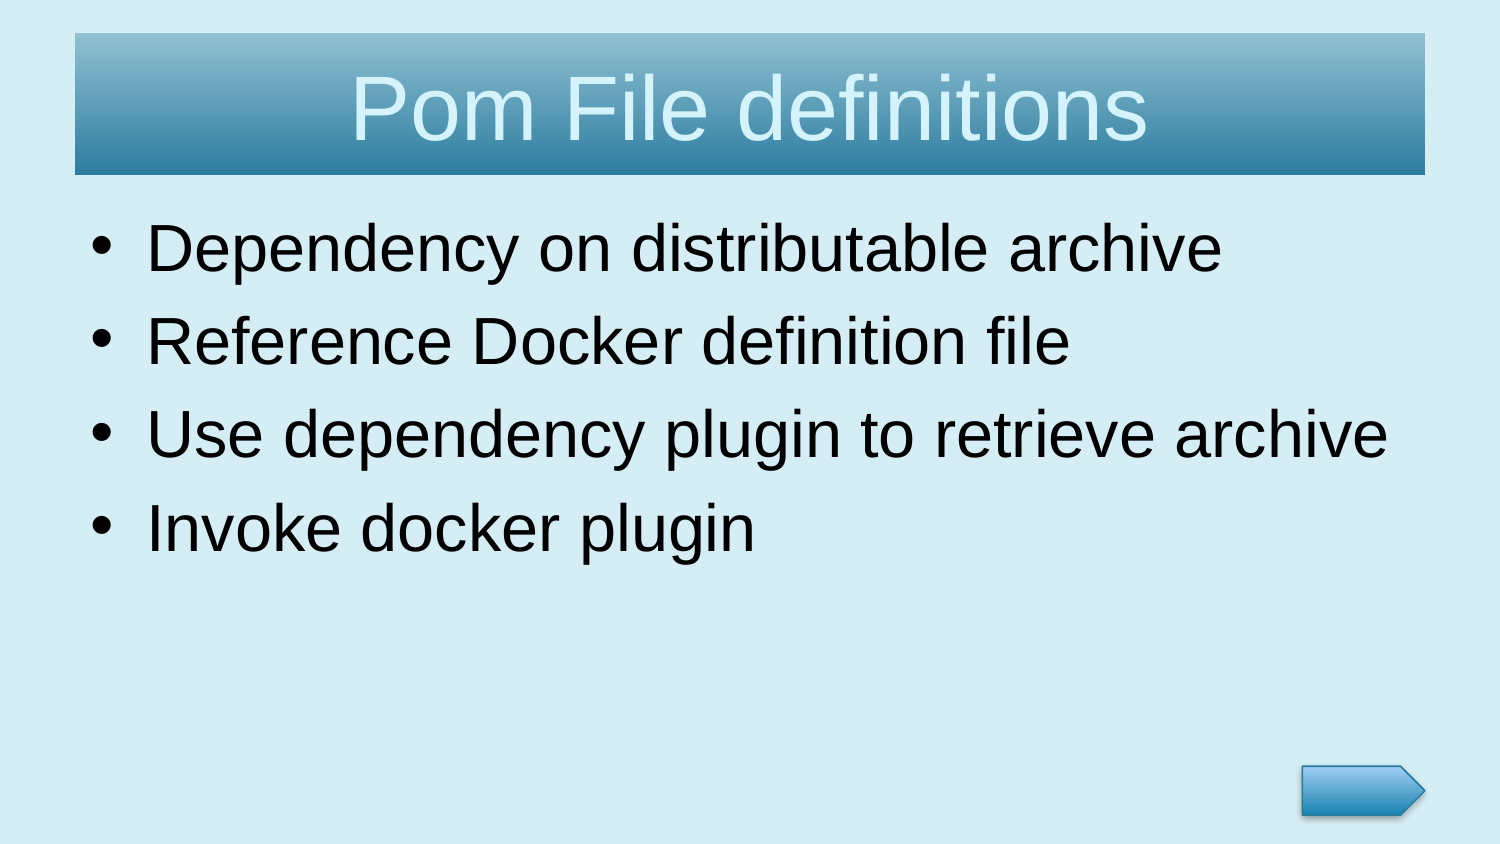

# Pom File definitions
Dependency on distributable archive
Reference Docker definition file
Use dependency plugin to retrieve archive
Invoke docker plugin